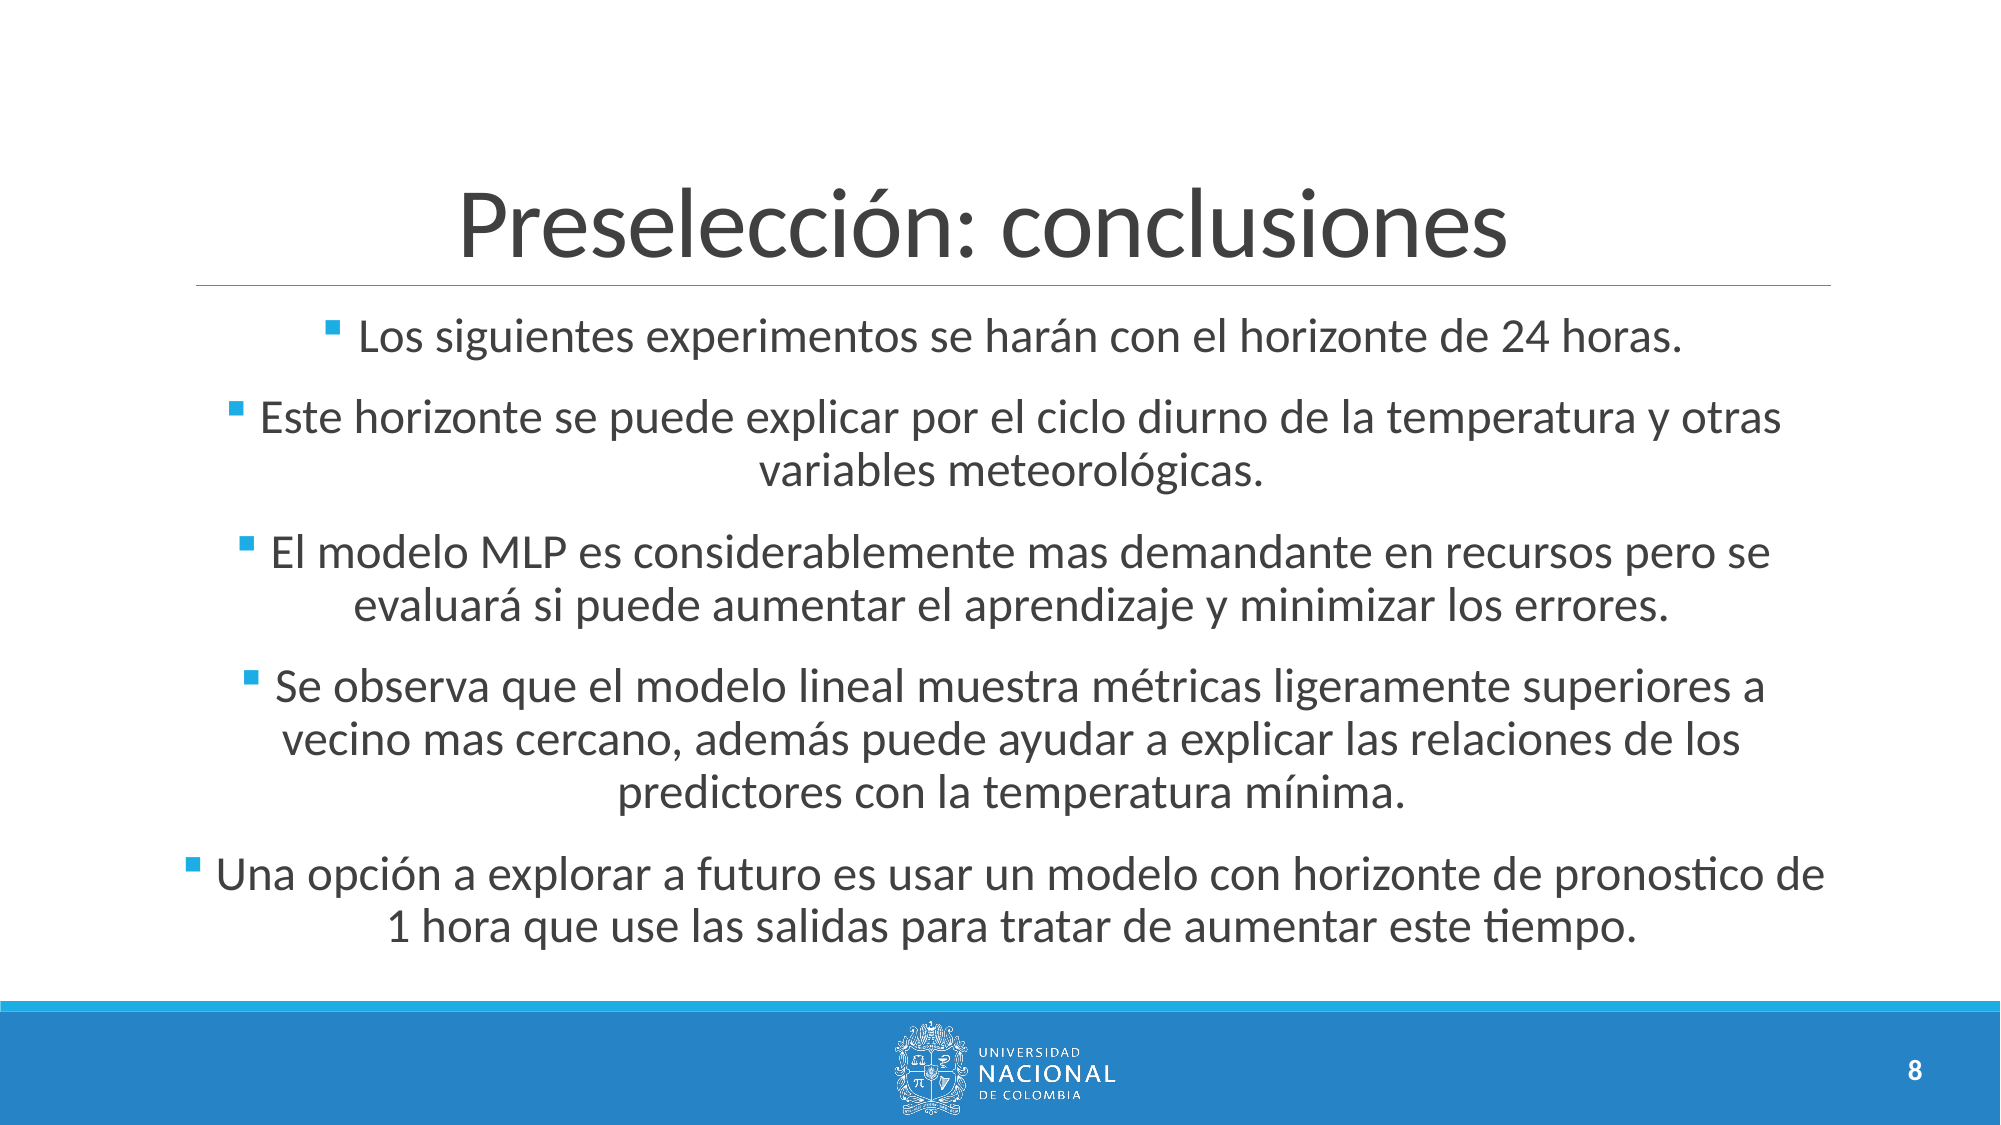

# Preselección: conclusiones
 Los siguientes experimentos se harán con el horizonte de 24 horas.
 Este horizonte se puede explicar por el ciclo diurno de la temperatura y otras variables meteorológicas.
 El modelo MLP es considerablemente mas demandante en recursos pero se evaluará si puede aumentar el aprendizaje y minimizar los errores.
 Se observa que el modelo lineal muestra métricas ligeramente superiores a vecino mas cercano, además puede ayudar a explicar las relaciones de los predictores con la temperatura mínima.
 Una opción a explorar a futuro es usar un modelo con horizonte de pronostico de 1 hora que use las salidas para tratar de aumentar este tiempo.

8